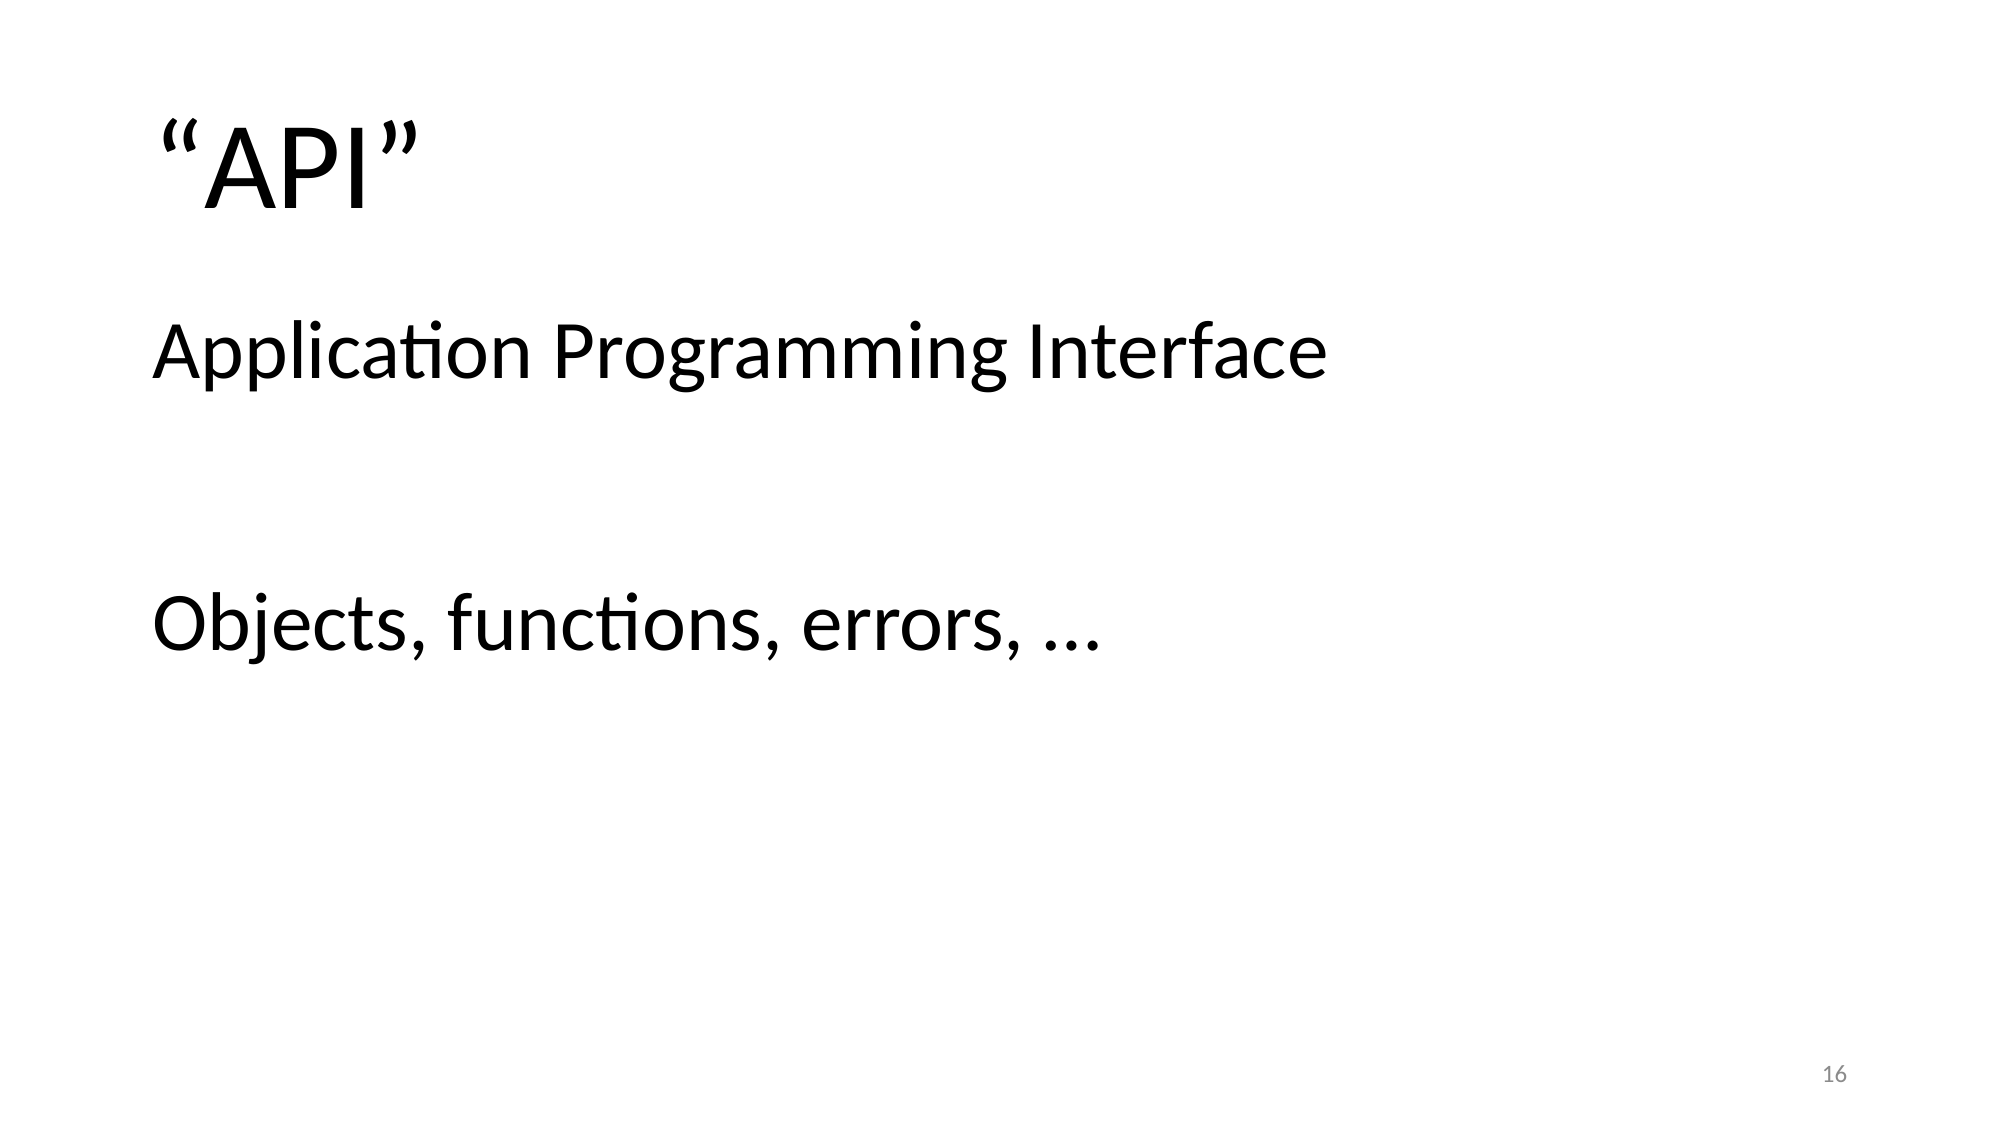

# “API”
Application Programming Interface

Objects, functions, errors, …
16